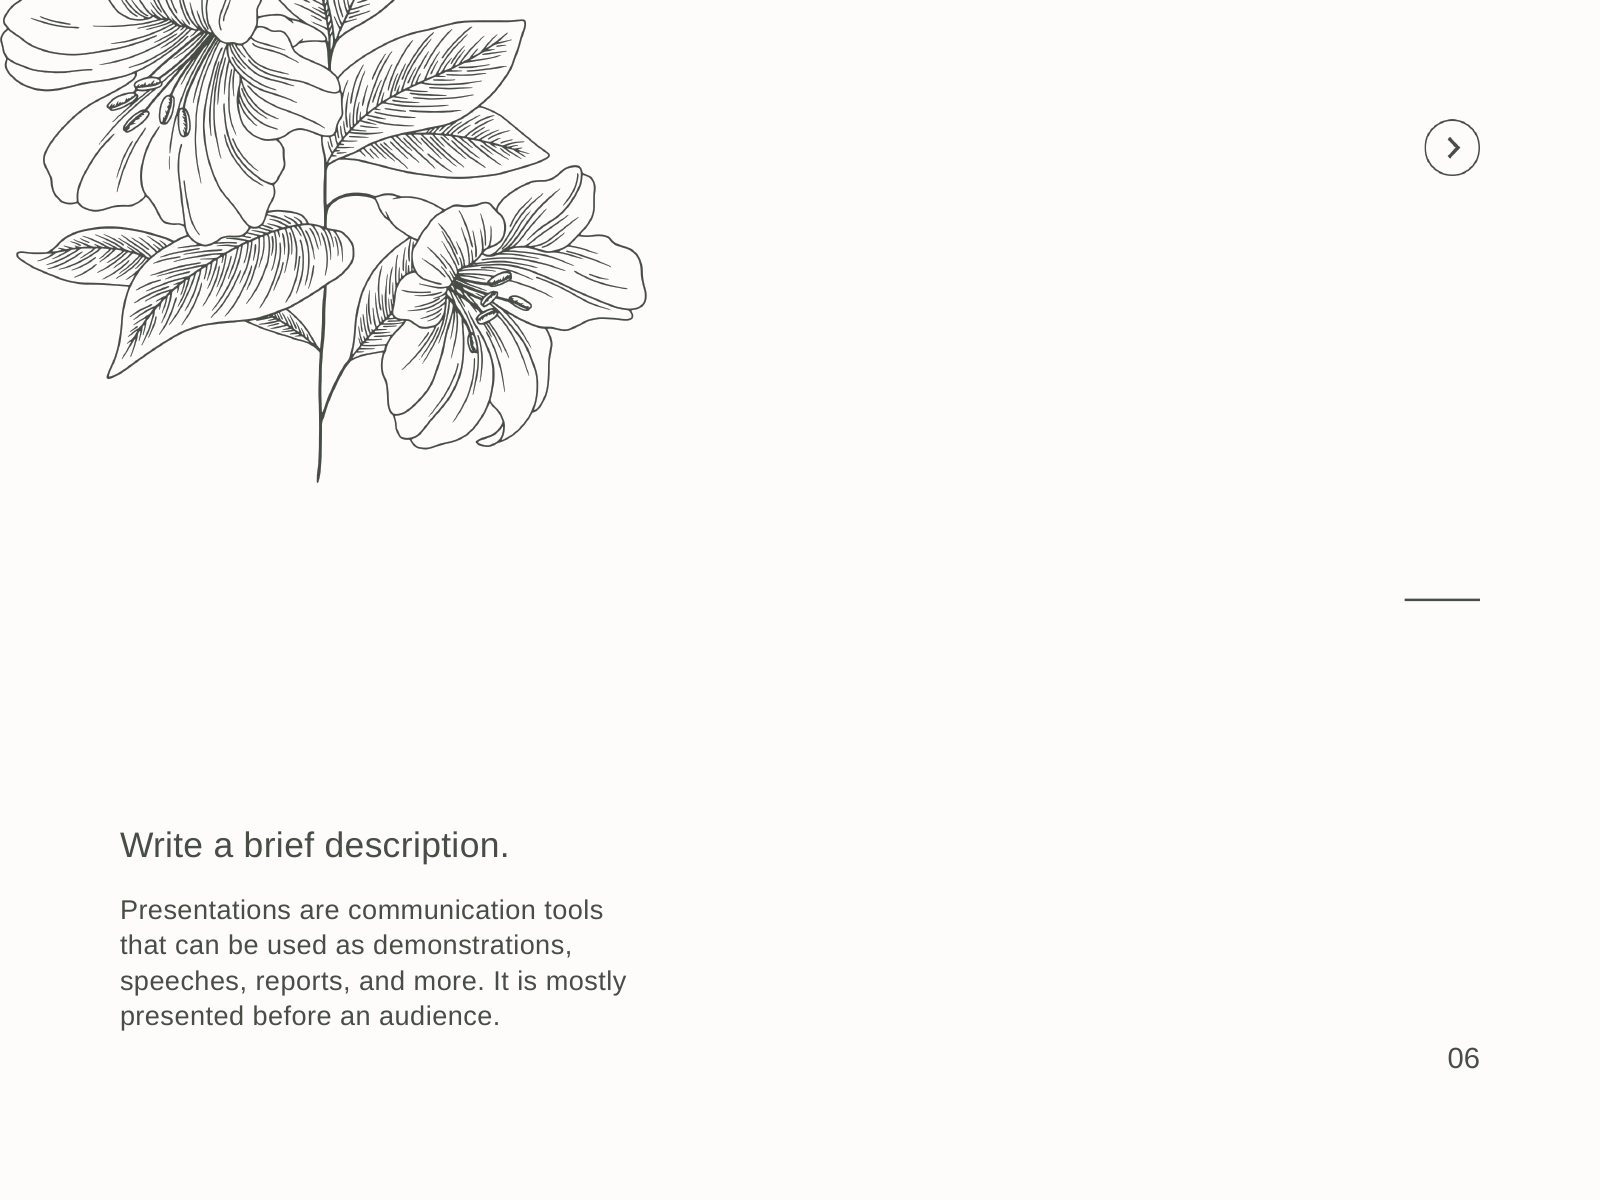

Write a brief description.
Presentations are communication tools
that can be used as demonstrations, speeches, reports, and more. It is mostly presented before an audience.
06